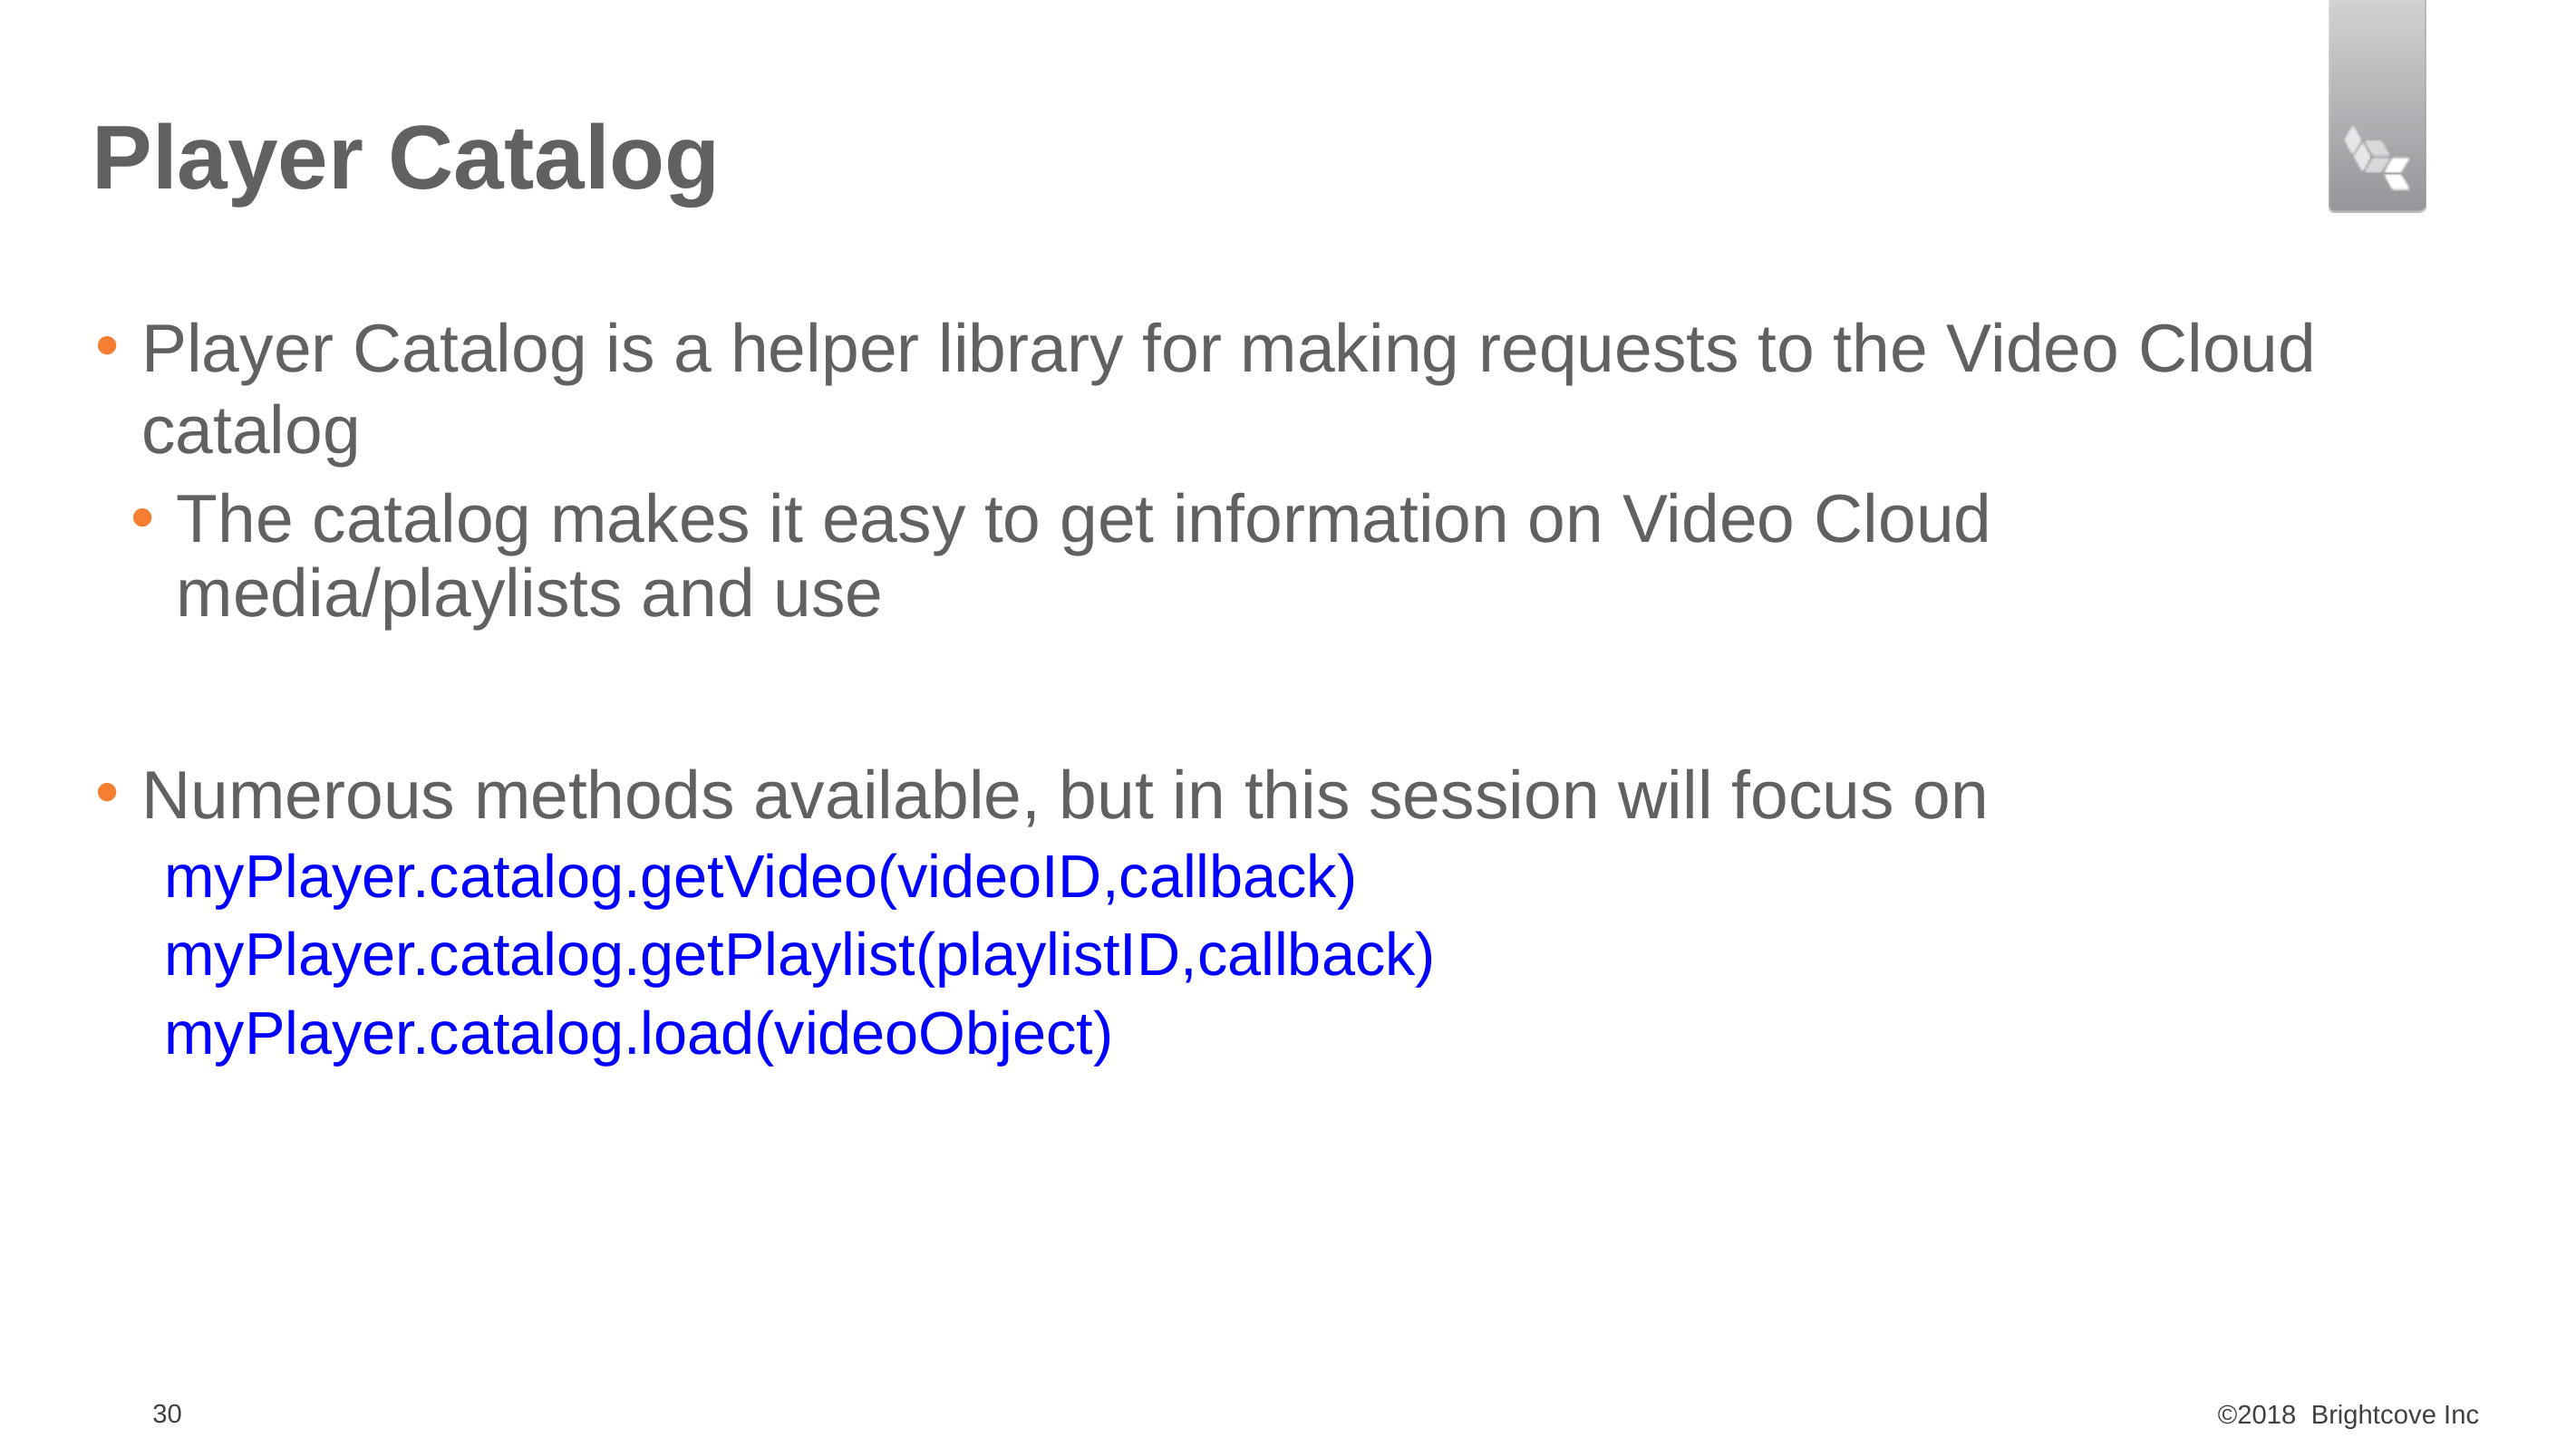

# Player Catalog
Player Catalog is a helper library for making requests to the Video Cloud catalog
The catalog makes it easy to get information on Video Cloud media/playlists and use

Numerous methods available, but in this session will focus on
  myPlayer.catalog.getVideo(videoID,callback)
  myPlayer.catalog.getPlaylist(playlistID,callback)
  myPlayer.catalog.load(videoObject)
30